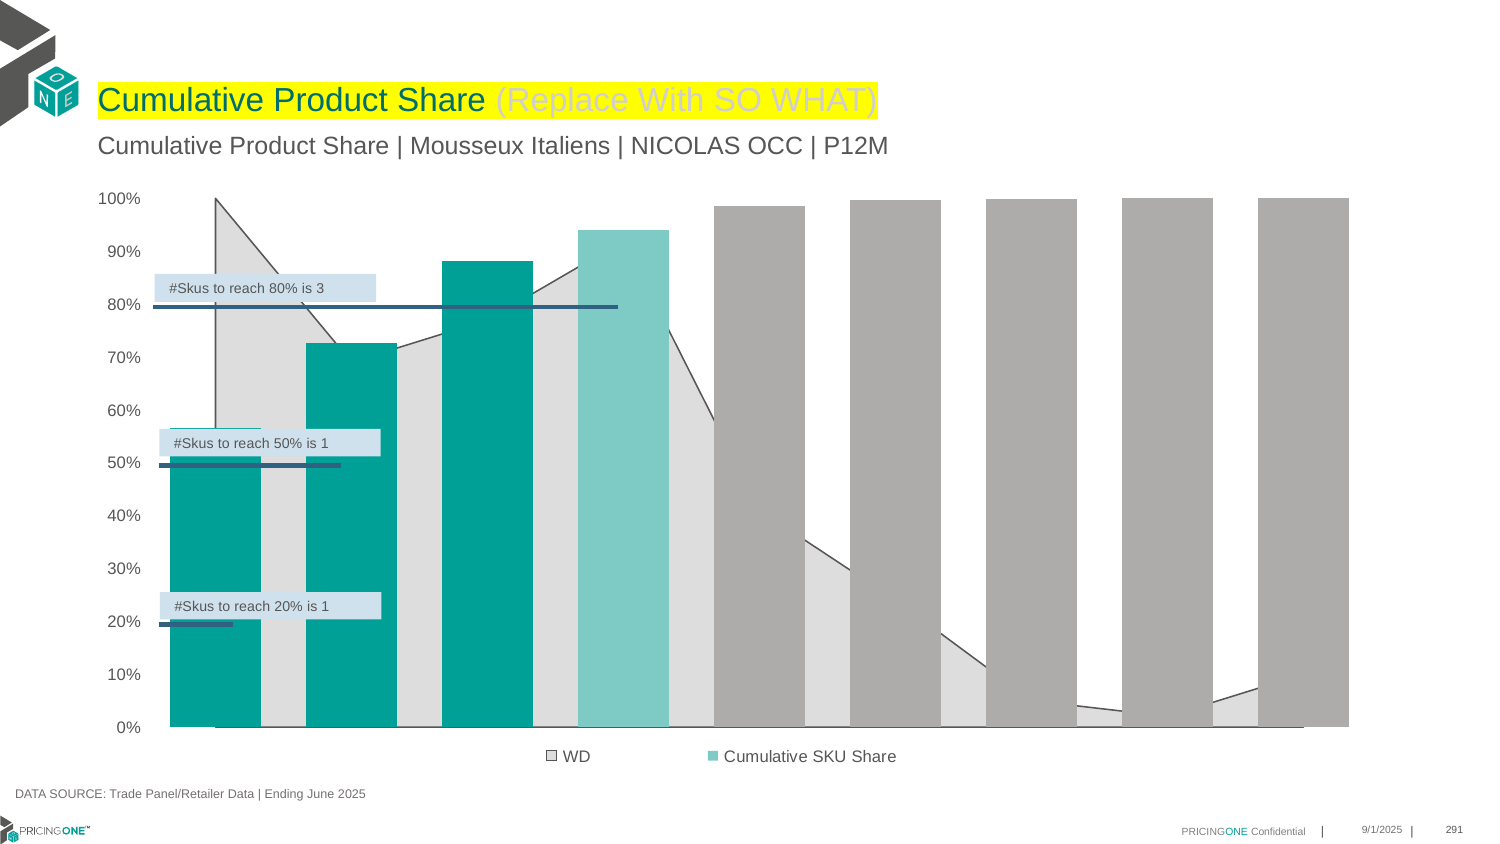

# Cumulative Product Share (Replace With SO WHAT)
Cumulative Product Share | Mousseux Italiens | NICOLAS OCC | P12M

### Chart

| Category | WD | Cumulative SKU Share |
|---|---|---|
| All Others | 1.0 | 0.5650144476550345 |
| Bottega | 0.69 | 0.7258279617692821 |
| Savian | 0.77 | 0.8807790620137809 |
| Contarini | 0.92 | 0.9405423427428318 |
| Bottega | 0.41 | 0.985218937541676 |
| Contarini | 0.24 | 0.9972771727050457 |
| Bottega | 0.05 | 0.9989442098244056 |
| Bottega | 0.02 | 0.9998055123360748 |
| Bottega | 0.1 | 1.0000000000000002 |
#Skus to reach 80% is 3
#Skus to reach 50% is 1
#Skus to reach 20% is 1
DATA SOURCE: Trade Panel/Retailer Data | Ending June 2025

9/1/2025
291